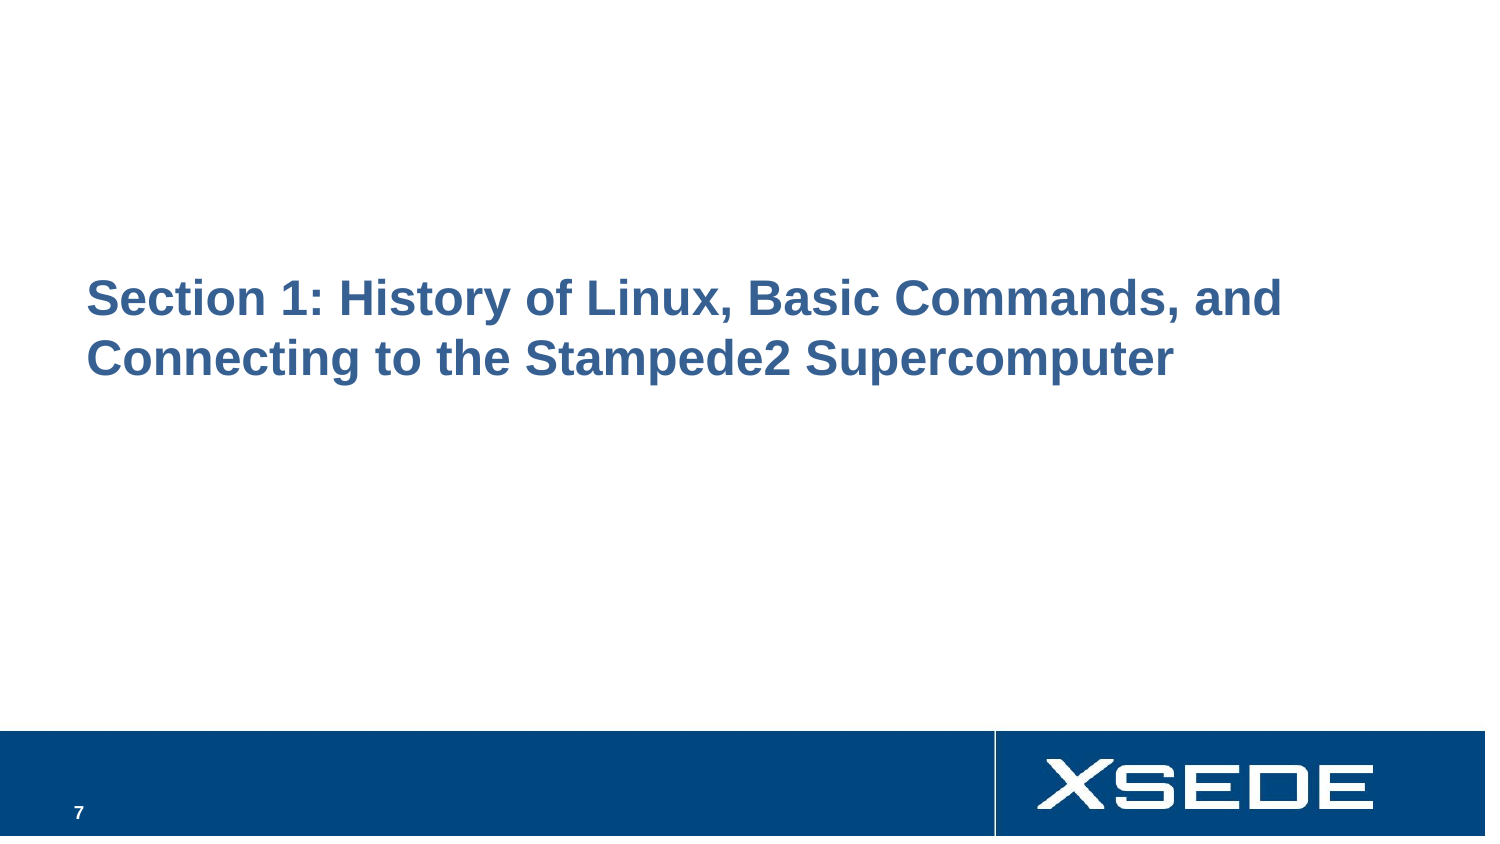

# Section 1: History of Linux, Basic Commands, and Connecting to the Stampede2 Supercomputer
7